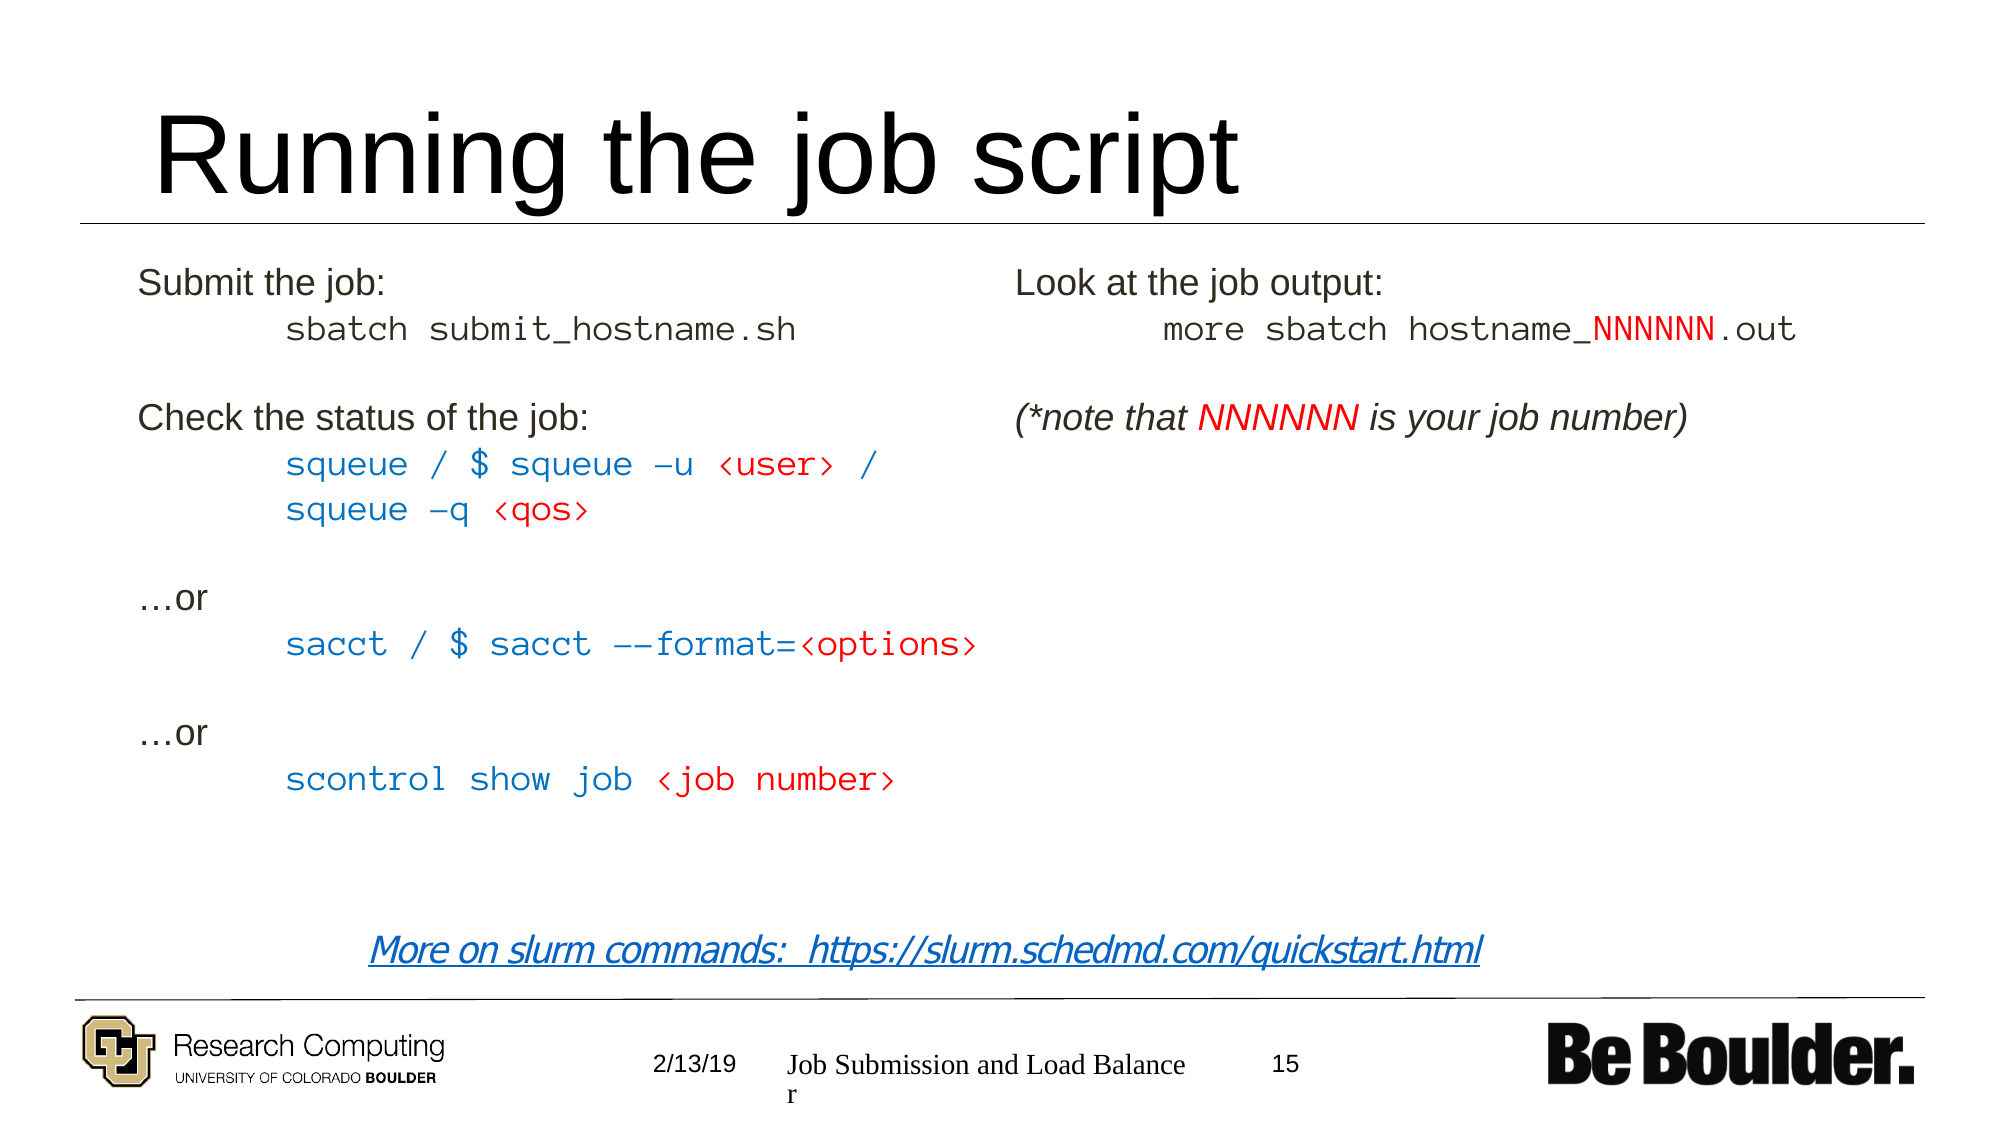

# Running the job script
Submit the job:
	sbatch submit_hostname.sh

Check the status of the job:
	squeue / $ squeue –u <user> /
	squeue –q <qos>

…or
	sacct / $ sacct –-format=<options>

…or
	scontrol show job <job number>

Look at the job output:
	more sbatch hostname_NNNNNN.out

(*note that NNNNNN is your job number)

More on slurm commands:  https://slurm.schedmd.com/quickstart.html
2/13/19
15
Job Submission and Load Balancer